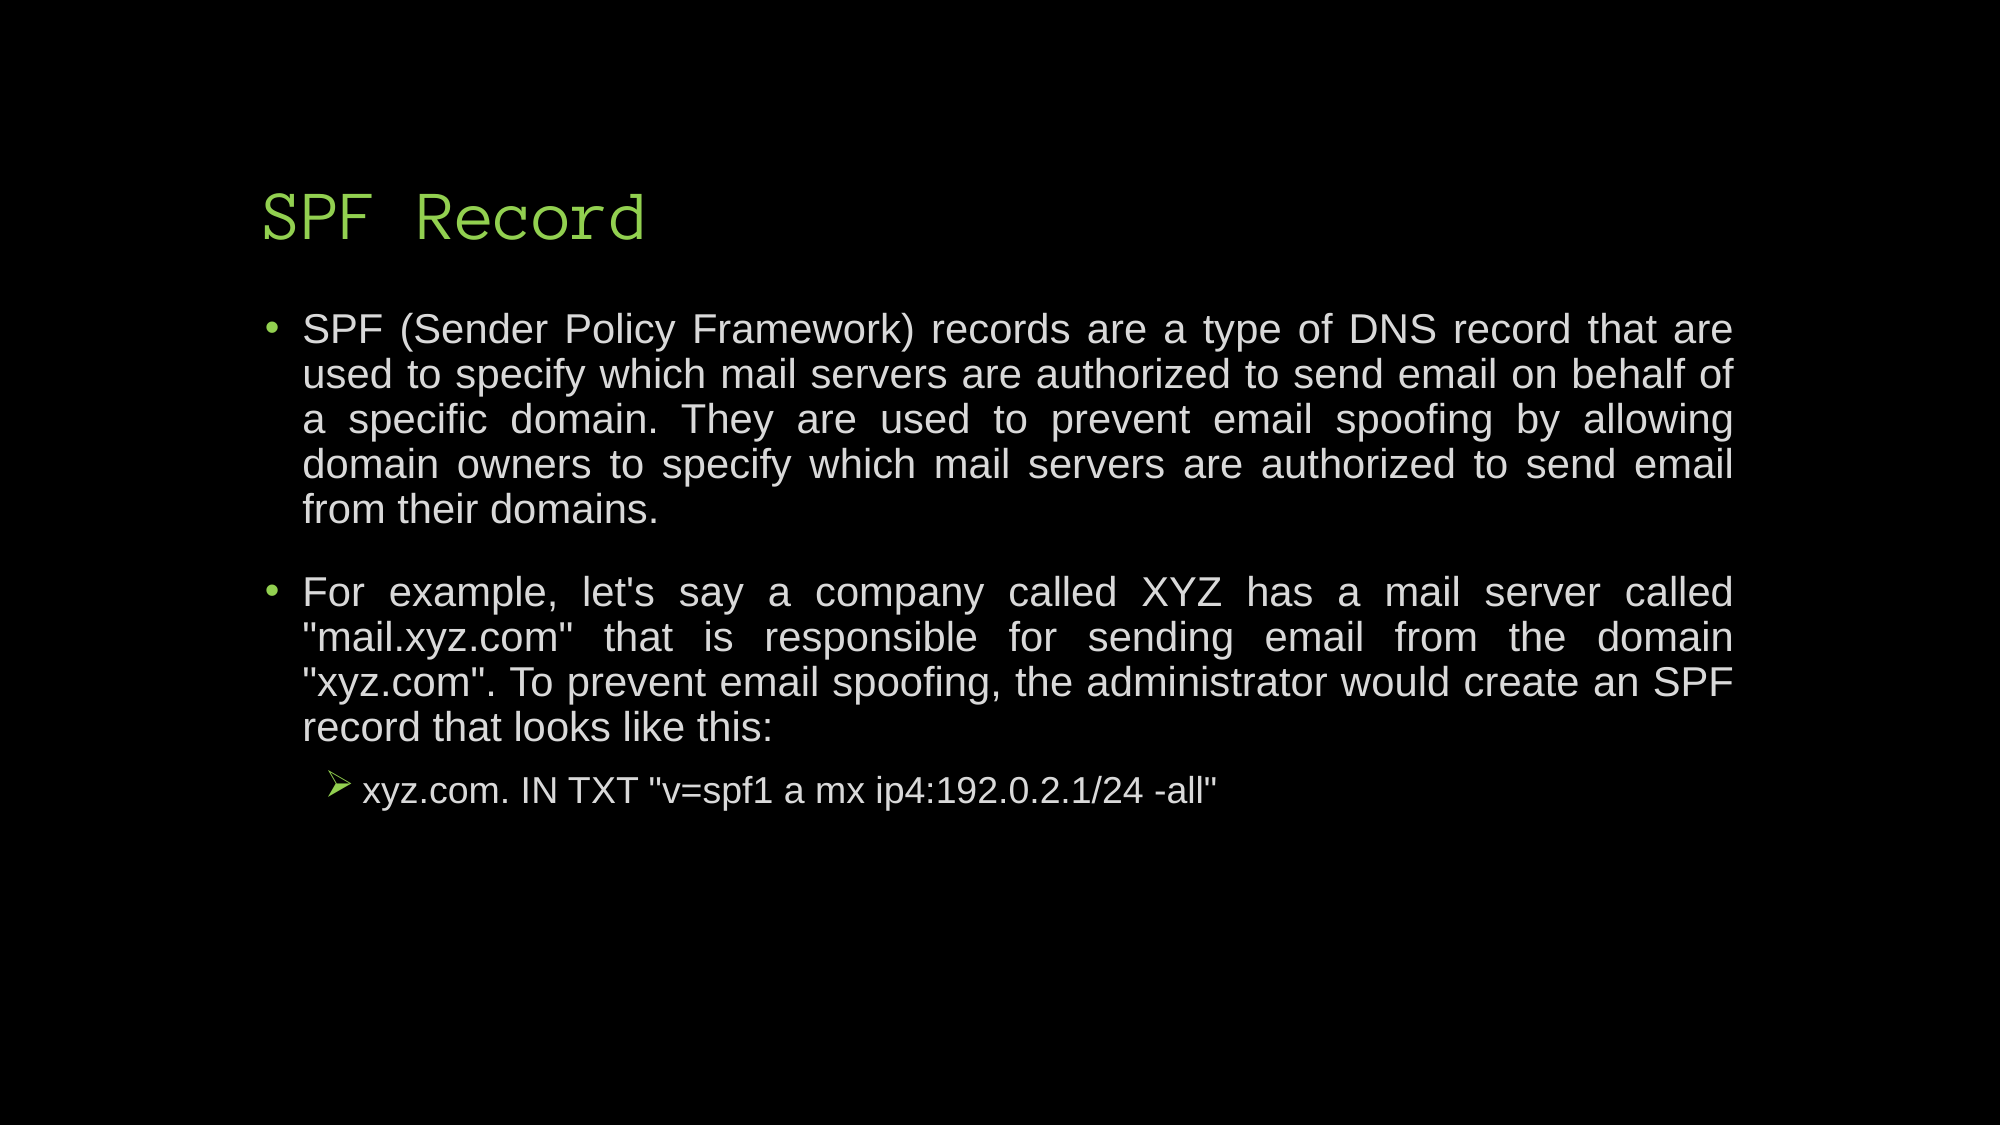

# SPF Record
SPF (Sender Policy Framework) records are a type of DNS record that are used to specify which mail servers are authorized to send email on behalf of a specific domain. They are used to prevent email spoofing by allowing domain owners to specify which mail servers are authorized to send email from their domains.
For example, let's say a company called XYZ has a mail server called "mail.xyz.com" that is responsible for sending email from the domain "xyz.com". To prevent email spoofing, the administrator would create an SPF record that looks like this:
xyz.com. IN TXT "v=spf1 a mx ip4:192.0.2.1/24 -all"